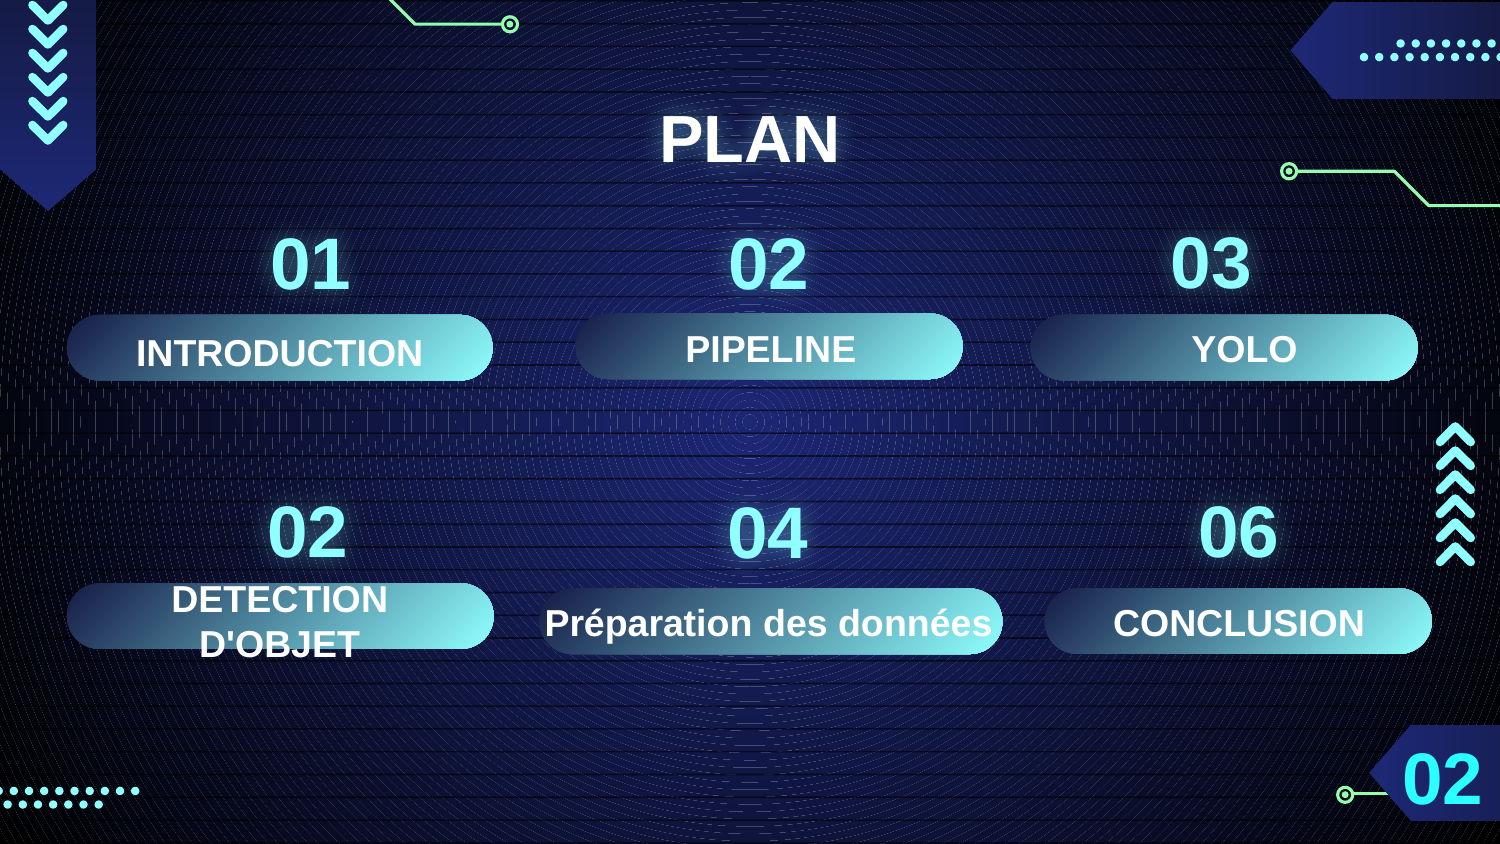

# PLAN

03
02
01

             YOLO

PIPELINE

INTRODUCTION
06
02
04

Préparation des données

DETECTION D'OBJET
CONCLUSION

02